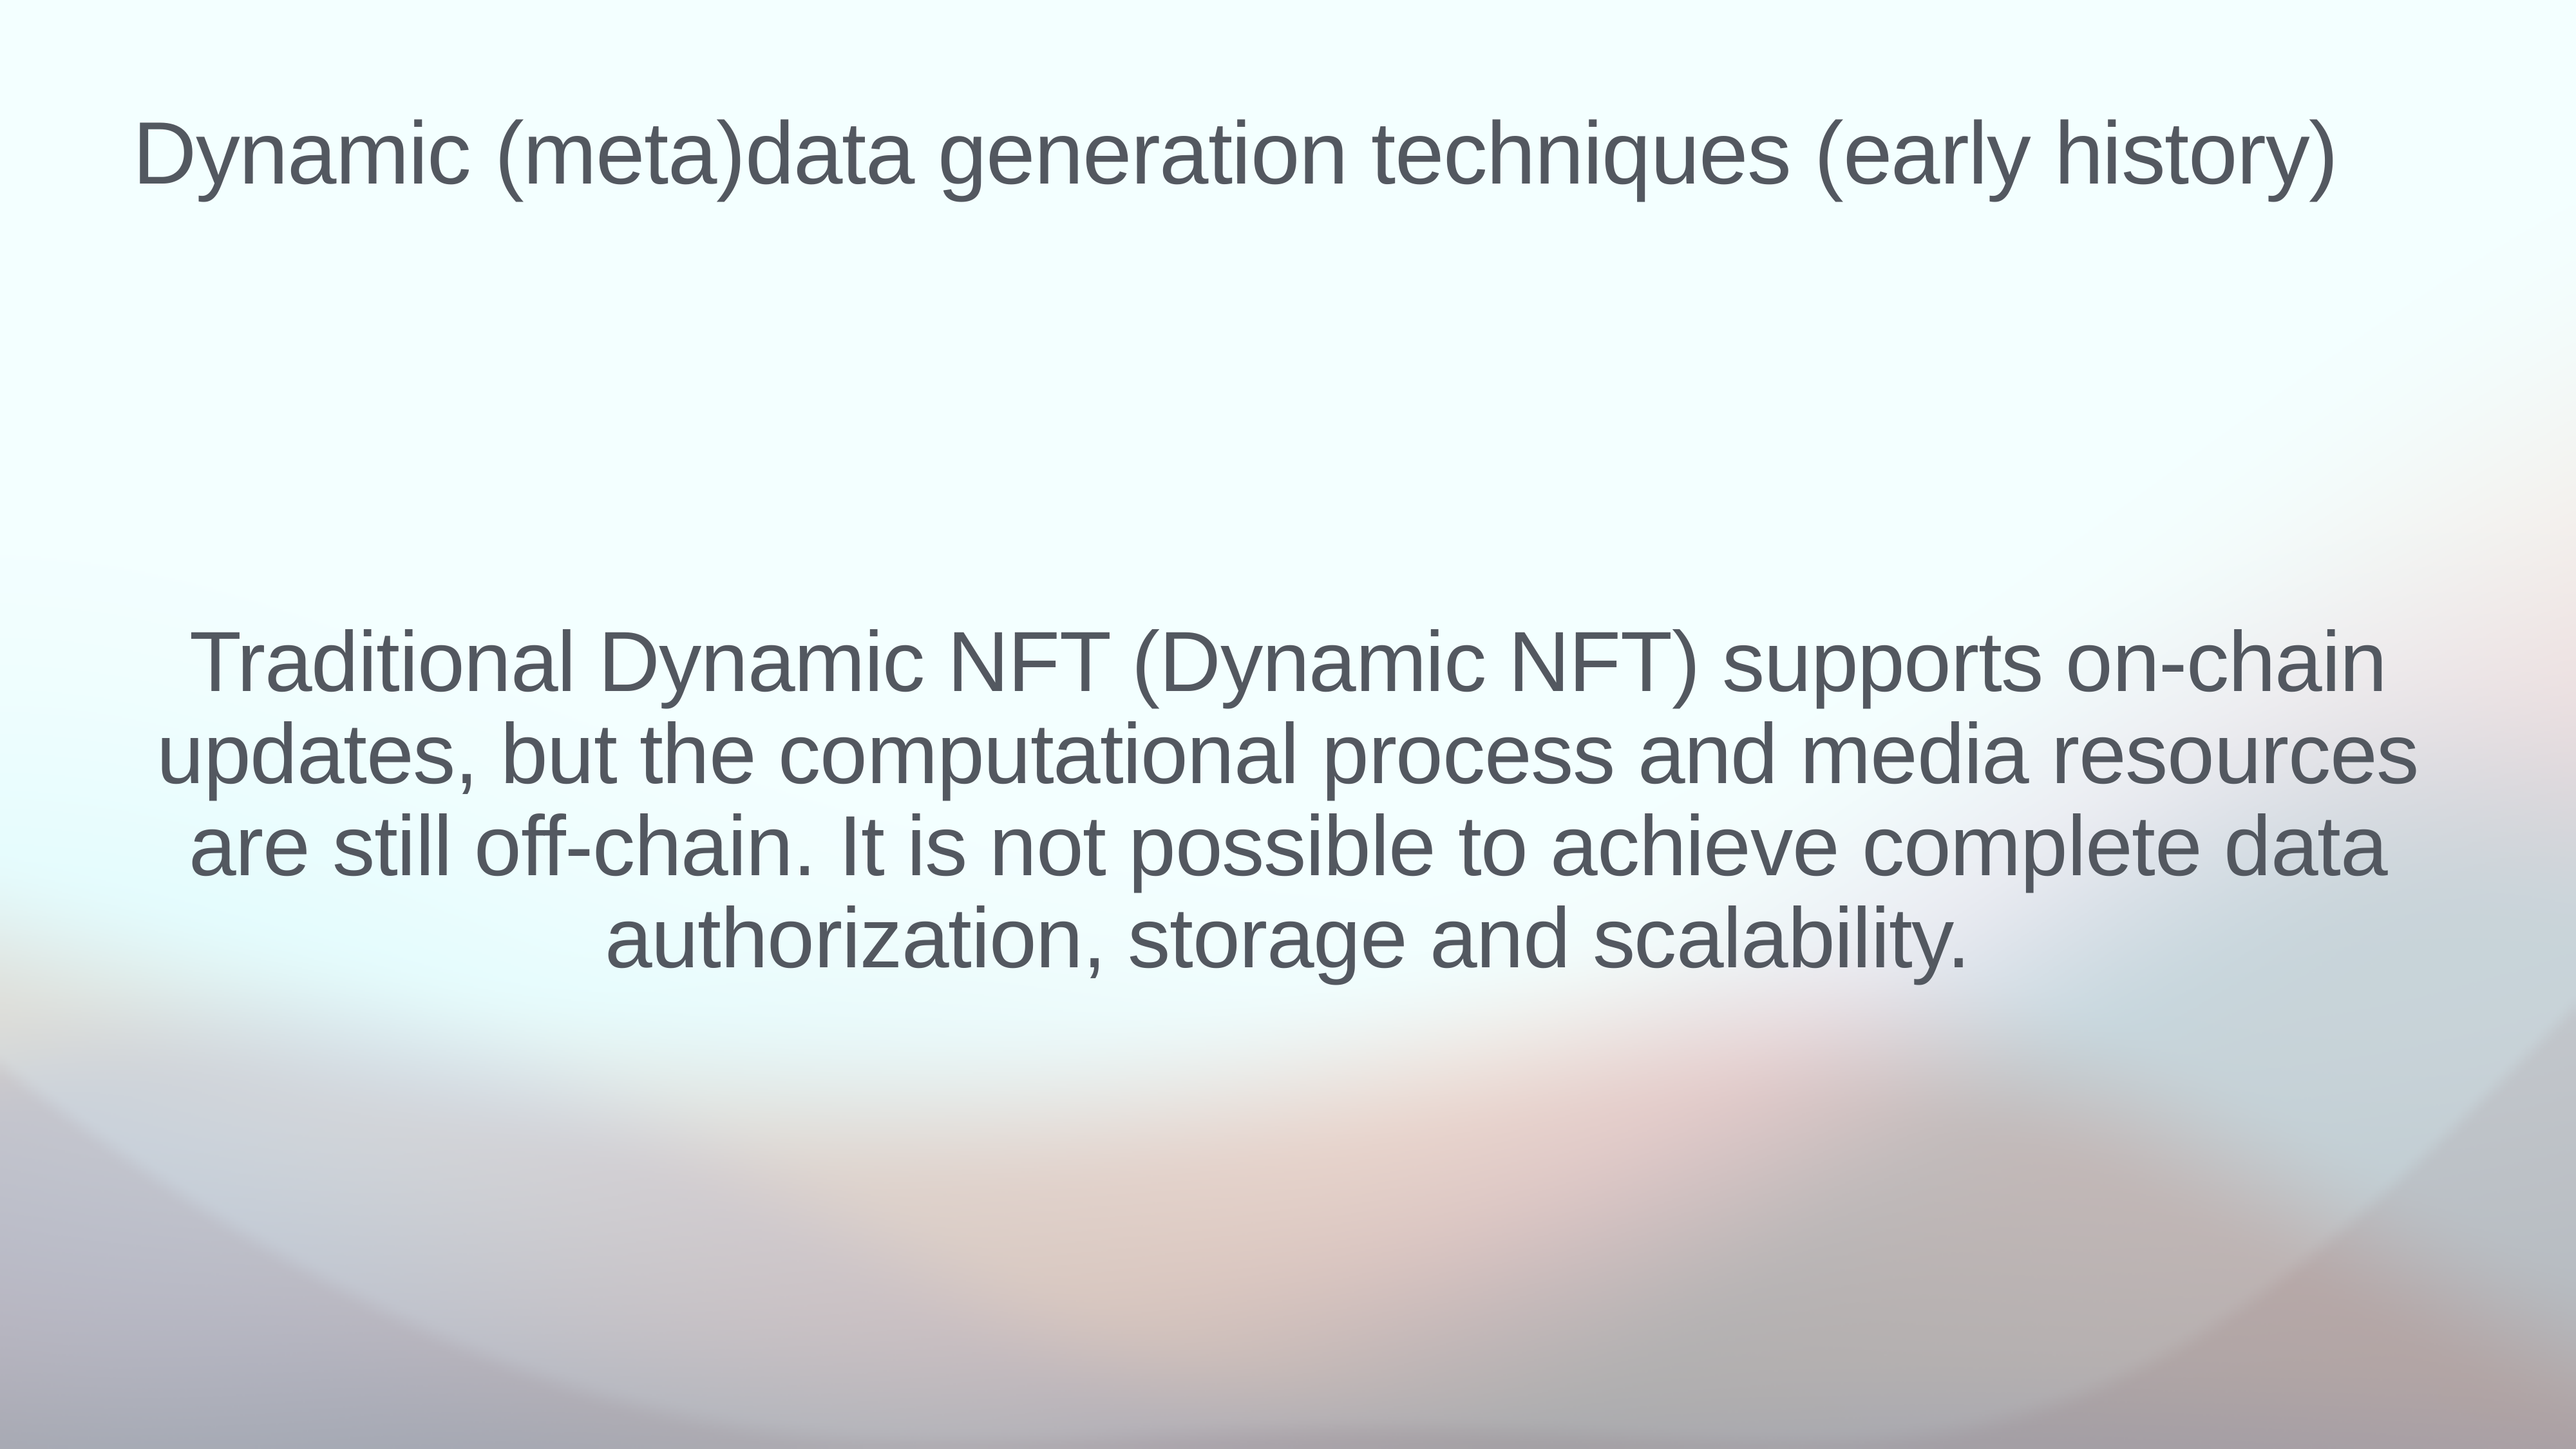

Dynamic (meta)data generation techniques (early history)
Traditional Dynamic NFT (Dynamic NFT) supports on-chain updates, but the computational process and media resources are still off-chain. It is not possible to achieve complete data authorization, storage and scalability.